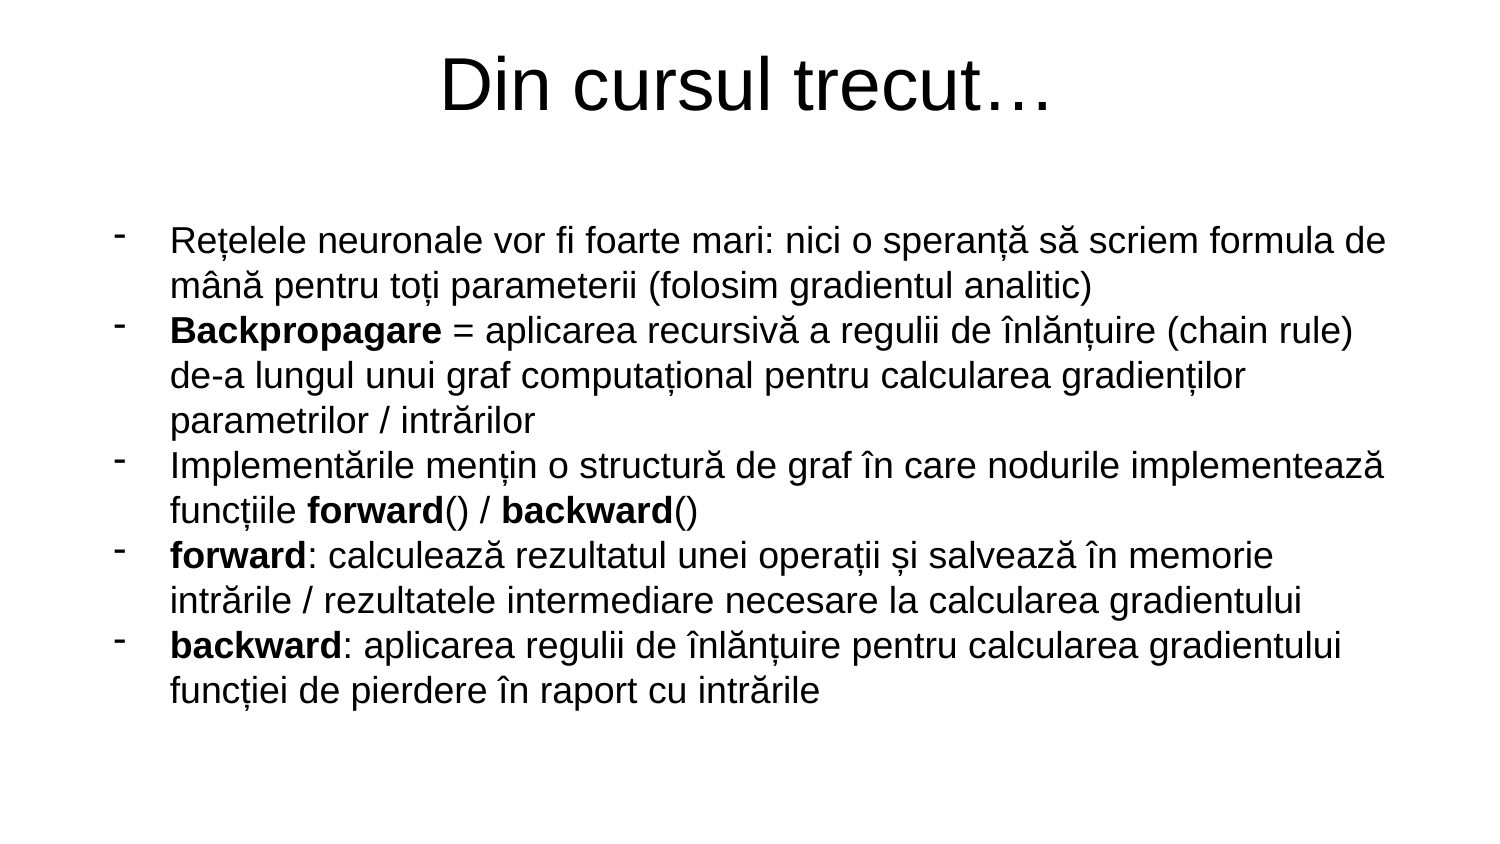

Din cursul trecut…

Rețelele neuronale vor fi foarte mari: nici o speranță să scriem formula de mână pentru toți parameterii (folosim gradientul analitic)
Backpropagare = aplicarea recursivă a regulii de înlănțuire (chain rule) de-a lungul unui graf computațional pentru calcularea gradienților parametrilor / intrărilor
Implementările mențin o structură de graf în care nodurile implementează funcțiile forward() / backward()
forward: calculează rezultatul unei operații și salvează în memorie intrările / rezultatele intermediare necesare la calcularea gradientului
backward: aplicarea regulii de înlănțuire pentru calcularea gradientului funcției de pierdere în raport cu intrările